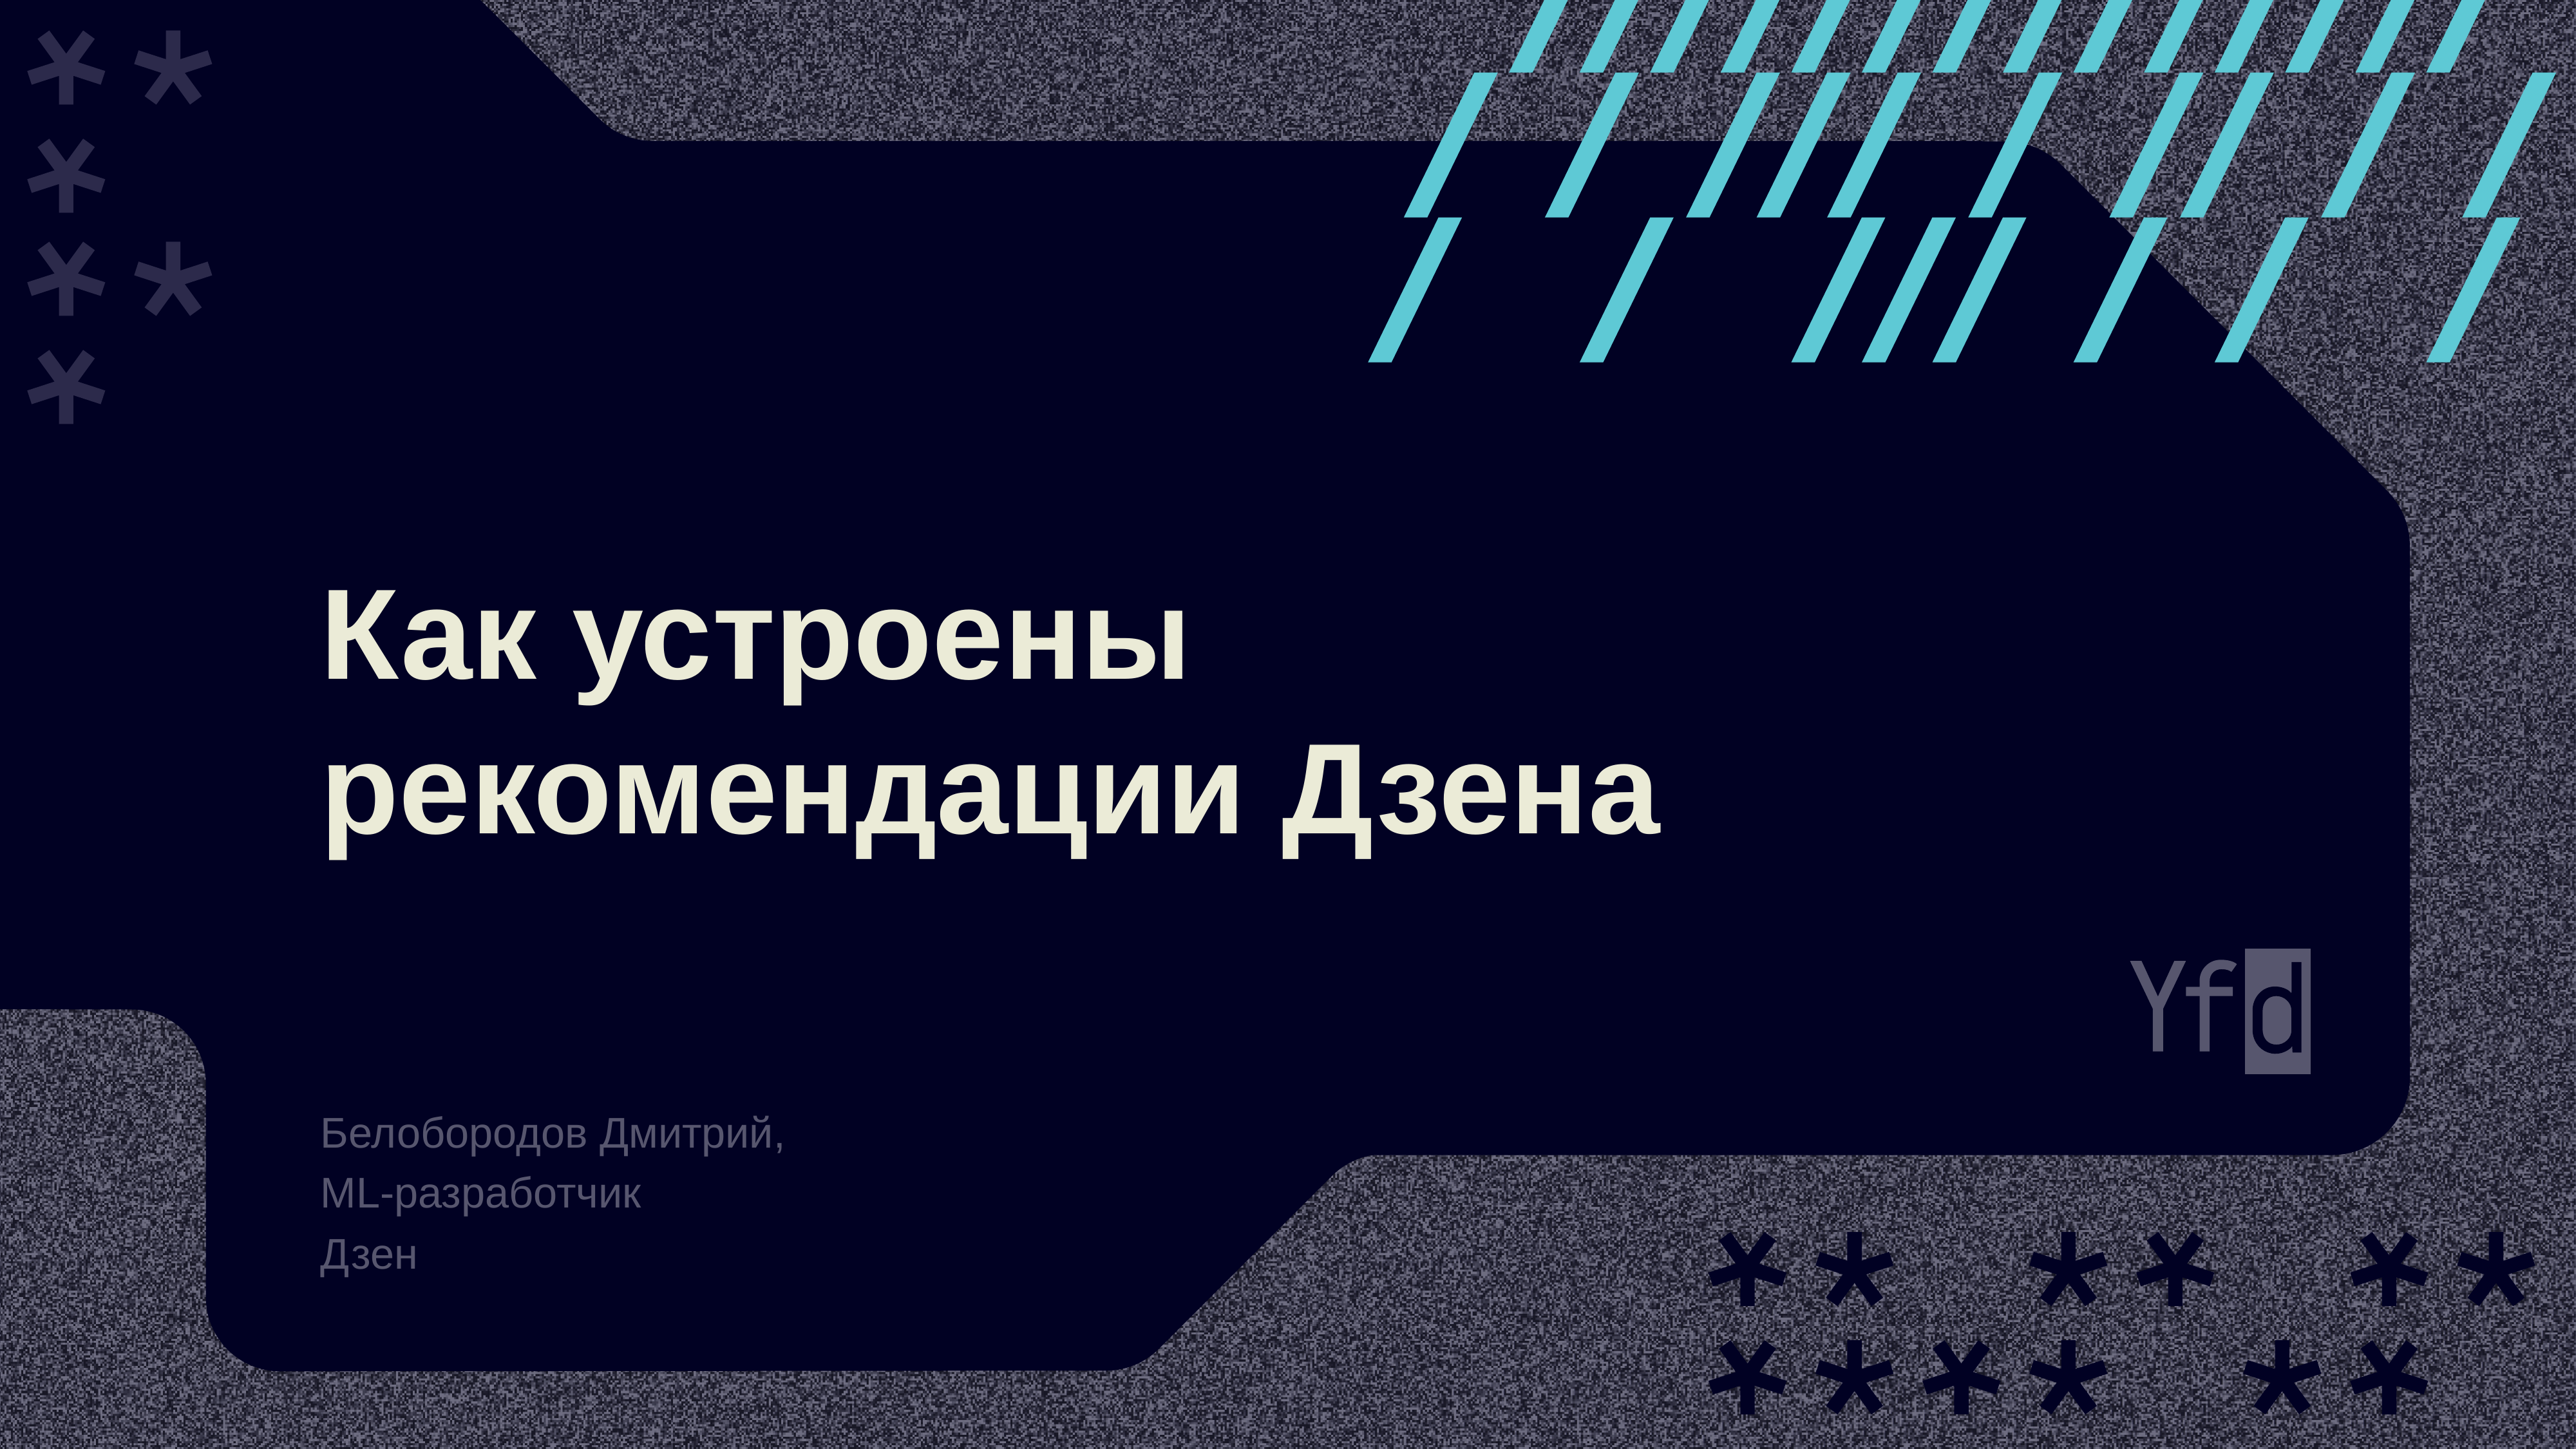

# Как устроены рекомендации Дзена
Белобородов Дмитрий,
ML-разработчик
Дзен